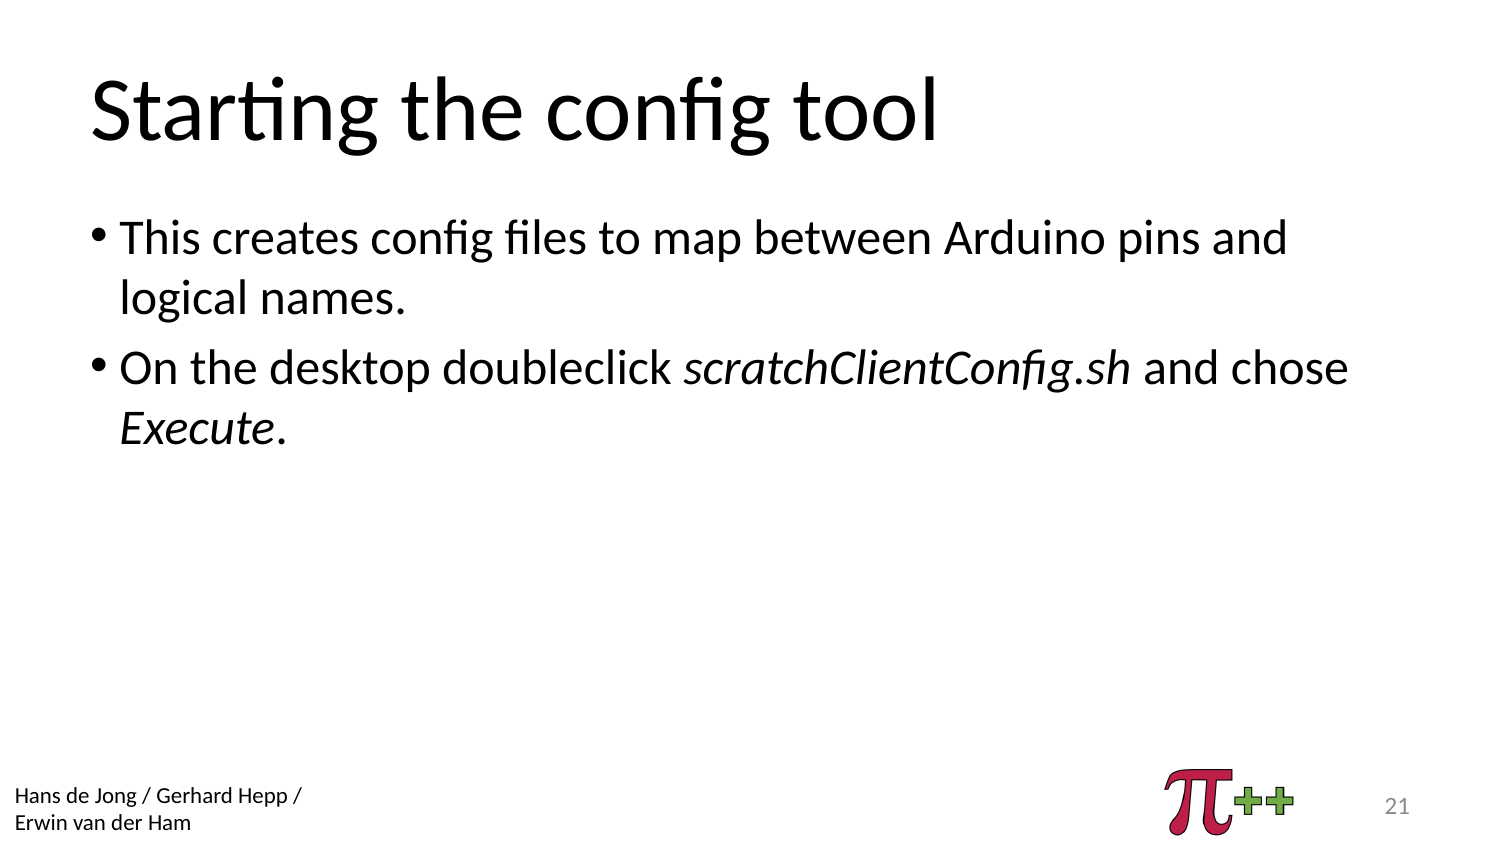

# Starting the config tool
This creates config files to map between Arduino pins and logical names.
On the desktop doubleclick scratchClientConfig.sh and chose Execute.
21